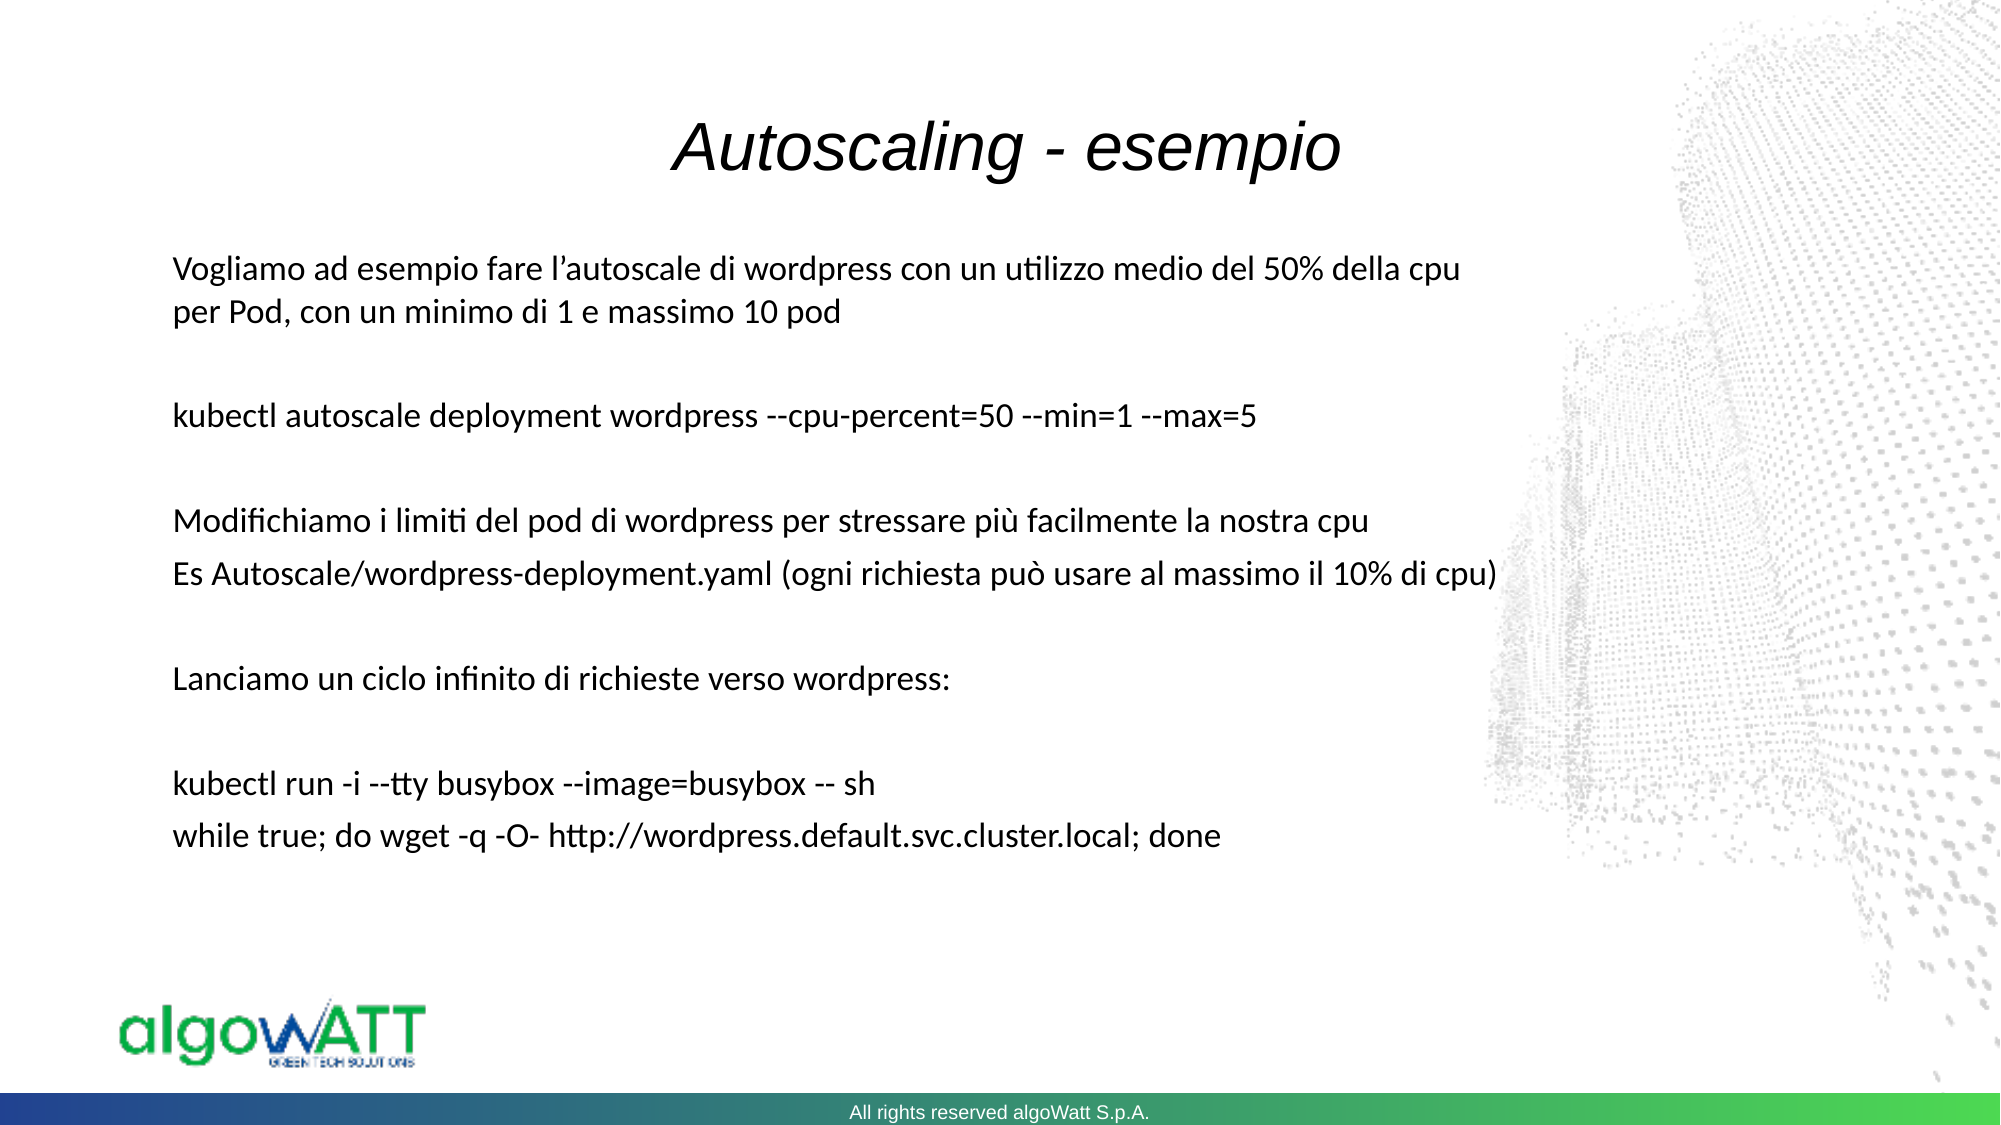

Autoscaling - esempio

Vogliamo ad esempio fare l’autoscale di wordpress con un utilizzo medio del 50% della cpu per Pod, con un minimo di 1 e massimo 10 pod

kubectl autoscale deployment wordpress --cpu-percent=50 --min=1 --max=5

Modifichiamo i limiti del pod di wordpress per stressare più facilmente la nostra cpu
Es Autoscale/wordpress-deployment.yaml (ogni richiesta può usare al massimo il 10% di cpu)

Lanciamo un ciclo infinito di richieste verso wordpress:

kubectl run -i --tty busybox --image=busybox -- sh
while true; do wget -q -O- http://wordpress.default.svc.cluster.local; done

All rights reserved algoWatt S.p.A.